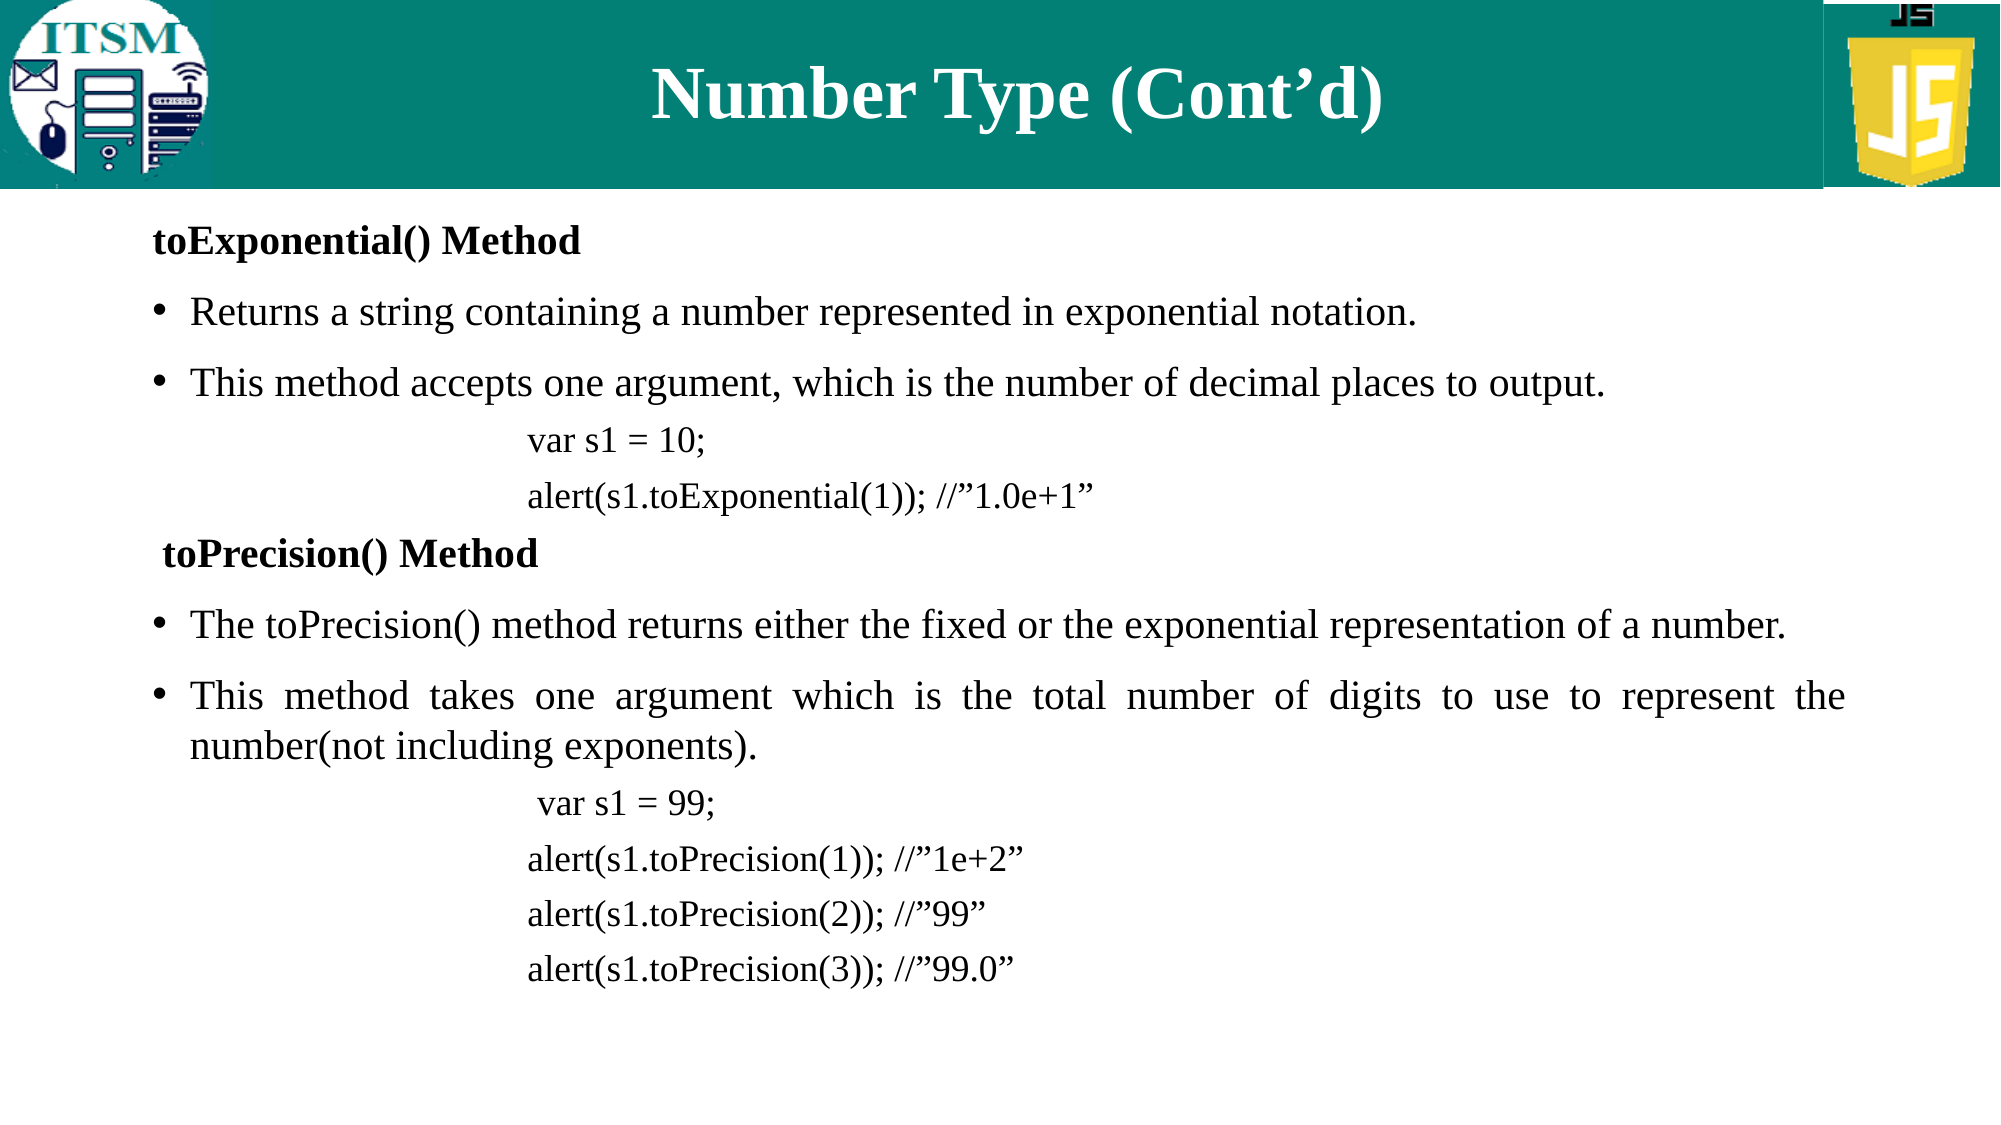

# Number Type (Cont’d)
toExponential() Method
Returns a string containing a number represented in exponential notation.
This method accepts one argument, which is the number of decimal places to output.
		var s1 = 10;
		alert(s1.toExponential(1)); //”1.0e+1”
toPrecision() Method
The toPrecision() method returns either the fixed or the exponential representation of a number.
This method takes one argument which is the total number of digits to use to represent the number(not including exponents).
		 var s1 = 99;
		alert(s1.toPrecision(1)); //”1e+2”
		alert(s1.toPrecision(2)); //”99”
		alert(s1.toPrecision(3)); //”99.0”